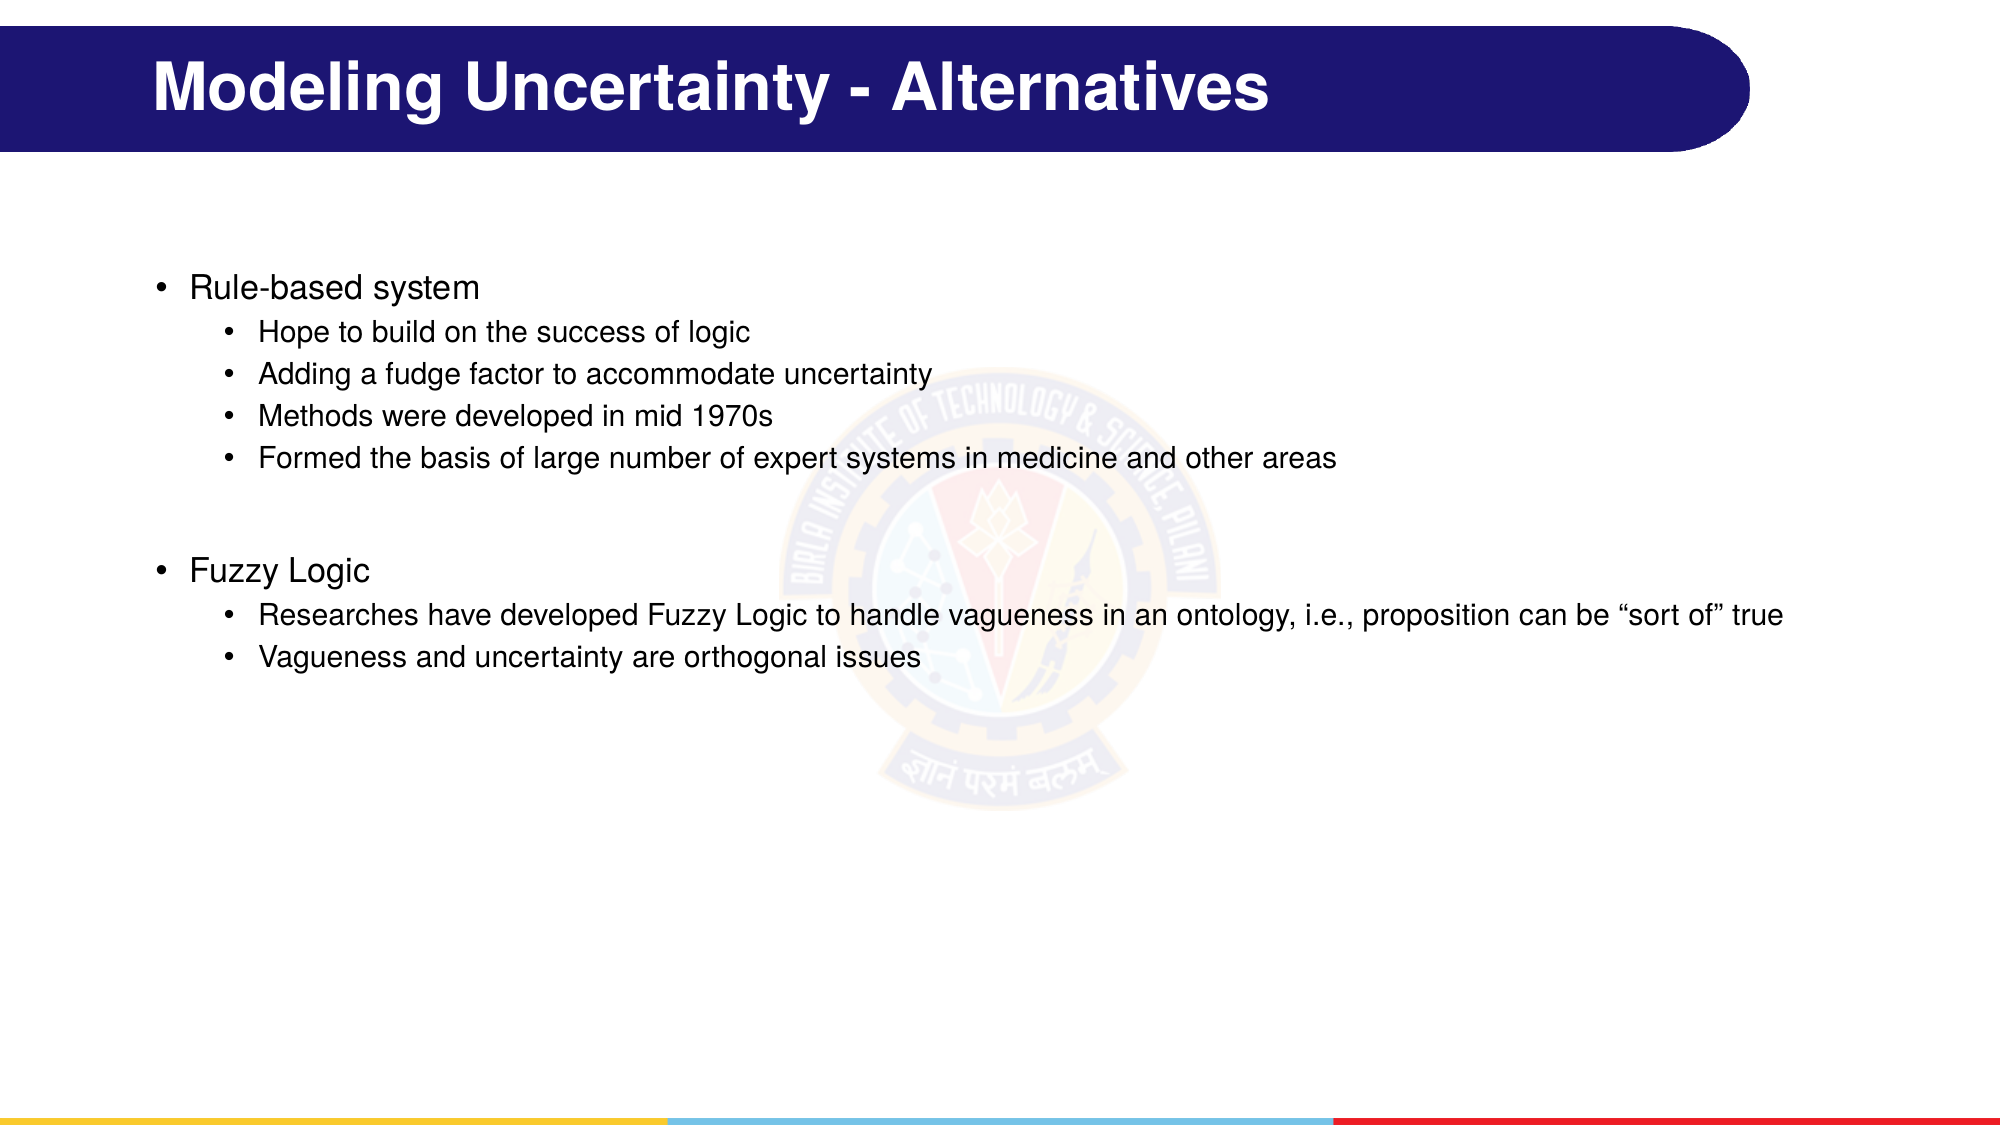

# Modeling Uncertainty - Alternatives

Rule-based system
Hope to build on the success of logic
Adding a fudge factor to accommodate uncertainty
Methods were developed in mid 1970s
Formed the basis of large number of expert systems in medicine and other areas

Fuzzy Logic
Researches have developed Fuzzy Logic to handle vagueness in an ontology, i.e., proposition can be “sort of” true
Vagueness and uncertainty are orthogonal issues